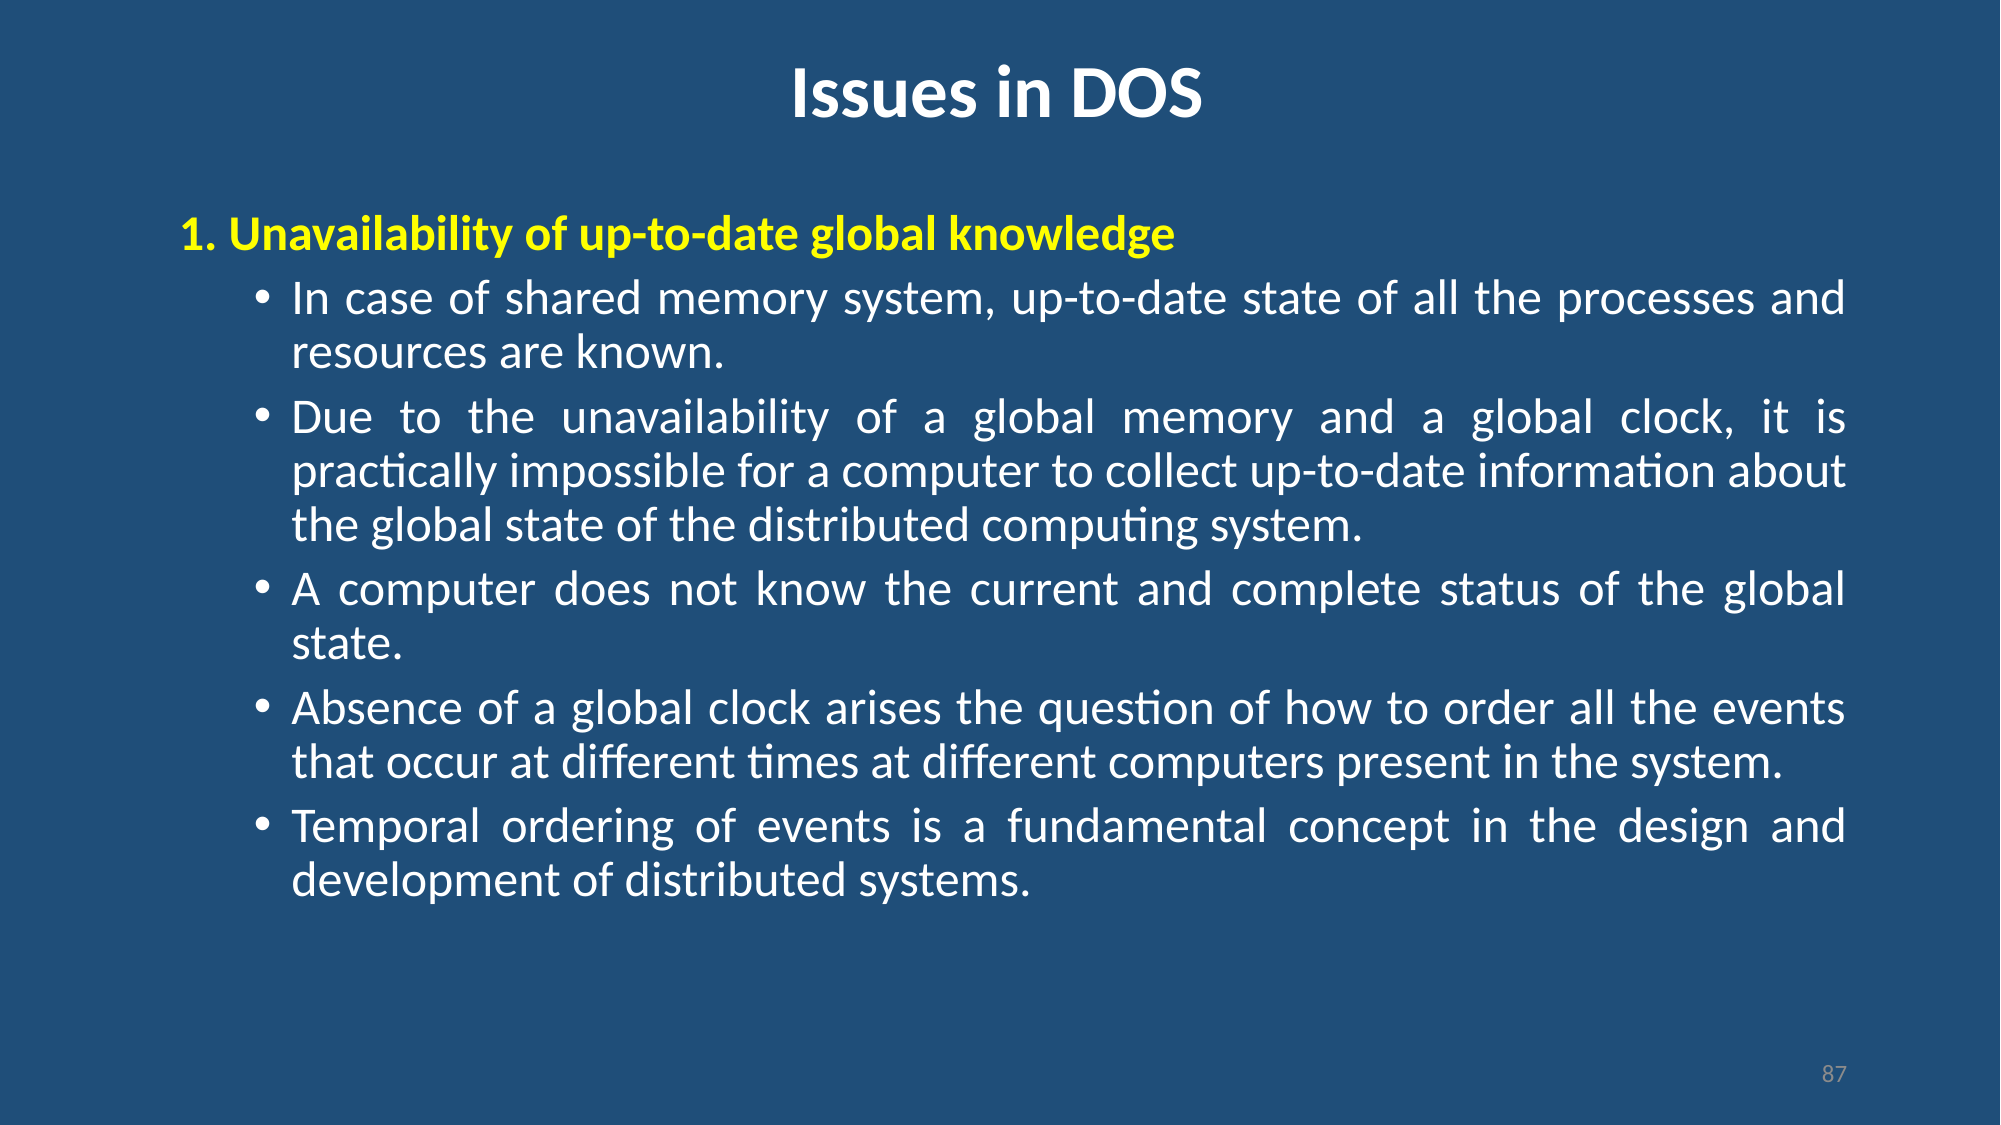

# Issues in DOS
1. Unavailability of up-to-date global knowledge
In case of shared memory system, up-to-date state of all the processes and resources are known.
Due to the unavailability of a global memory and a global clock, it is practically impossible for a computer to collect up-to-date information about the global state of the distributed computing system.
A computer does not know the current and complete status of the global state.
Absence of a global clock arises the question of how to order all the events that occur at different times at different computers present in the system.
Temporal ordering of events is a fundamental concept in the design and development of distributed systems.
87